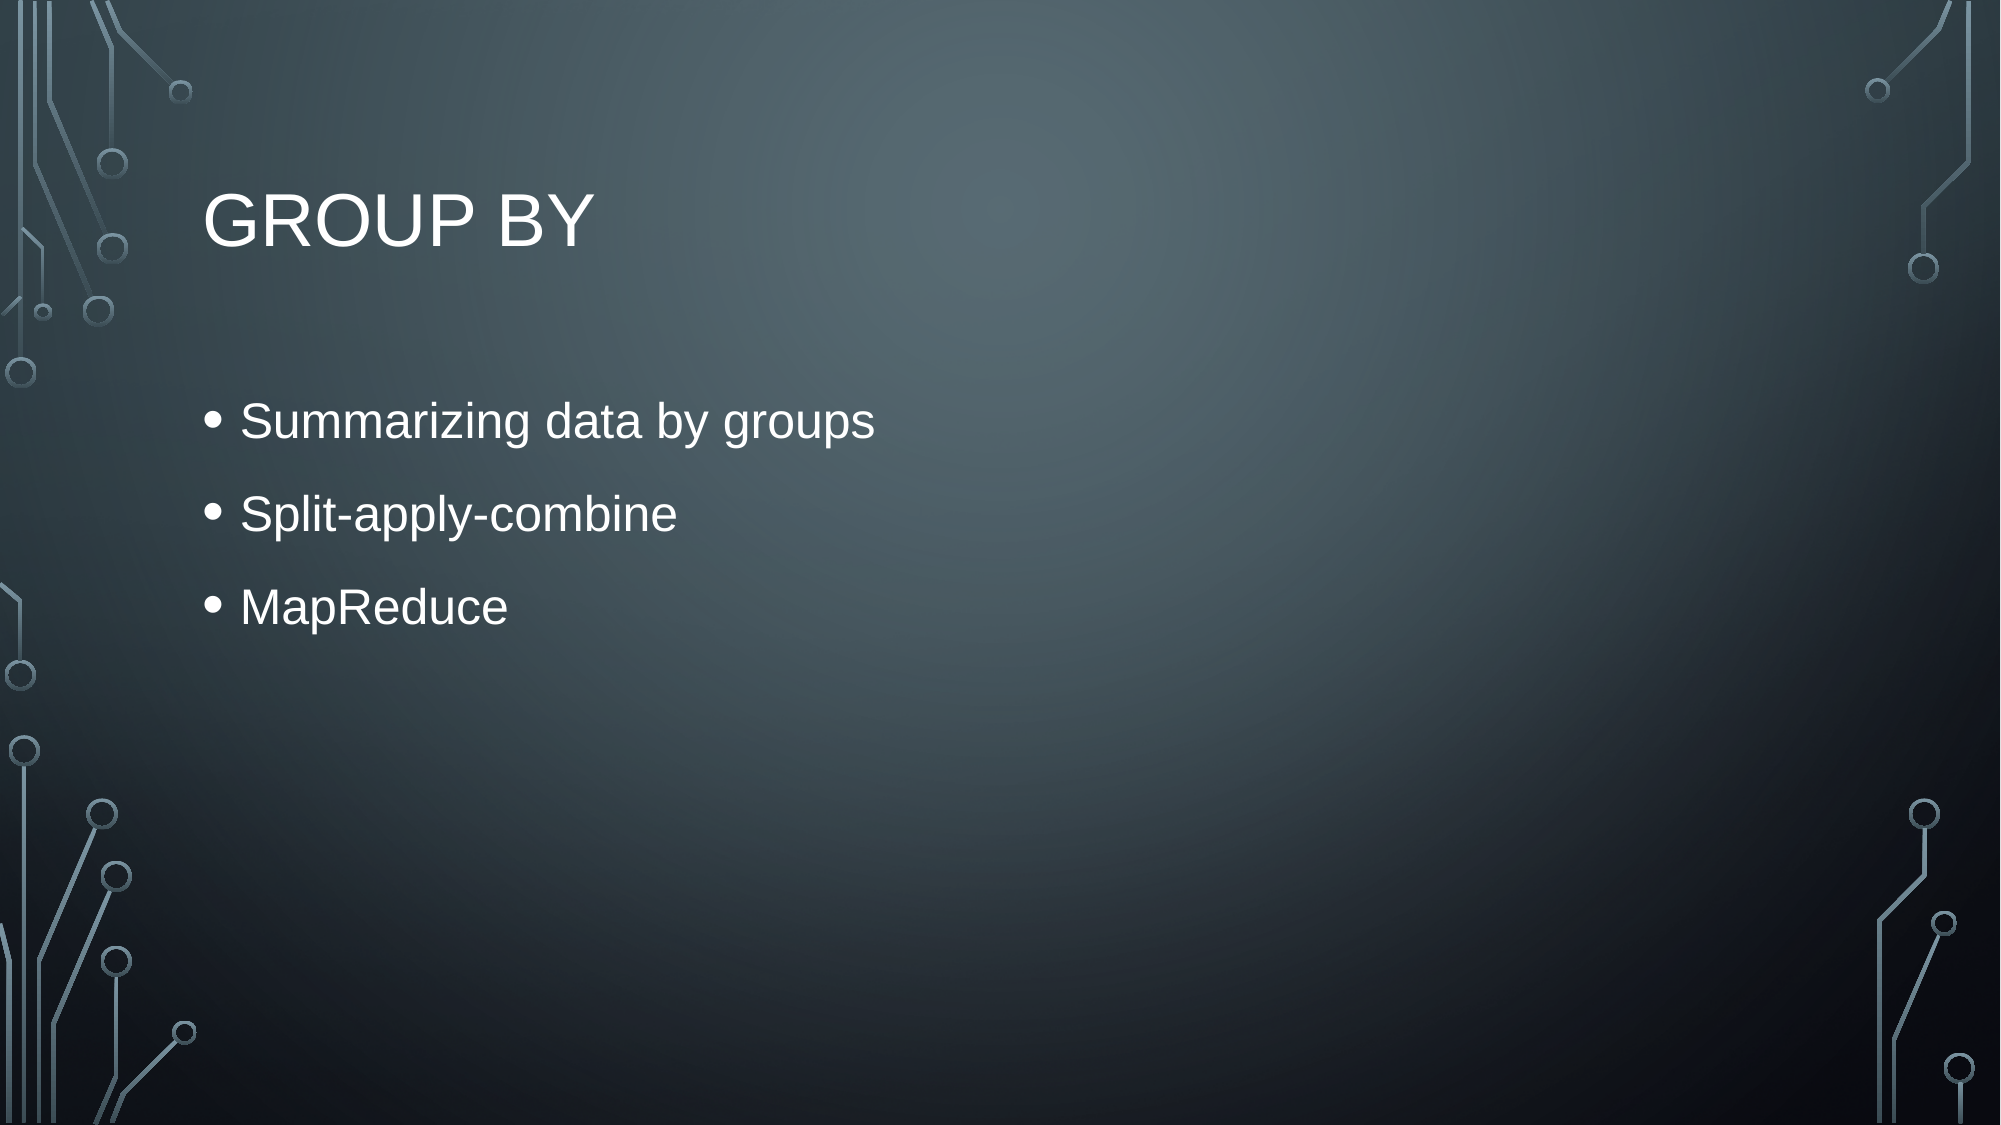

# Group by
Summarizing data by groups
Split-apply-combine
MapReduce